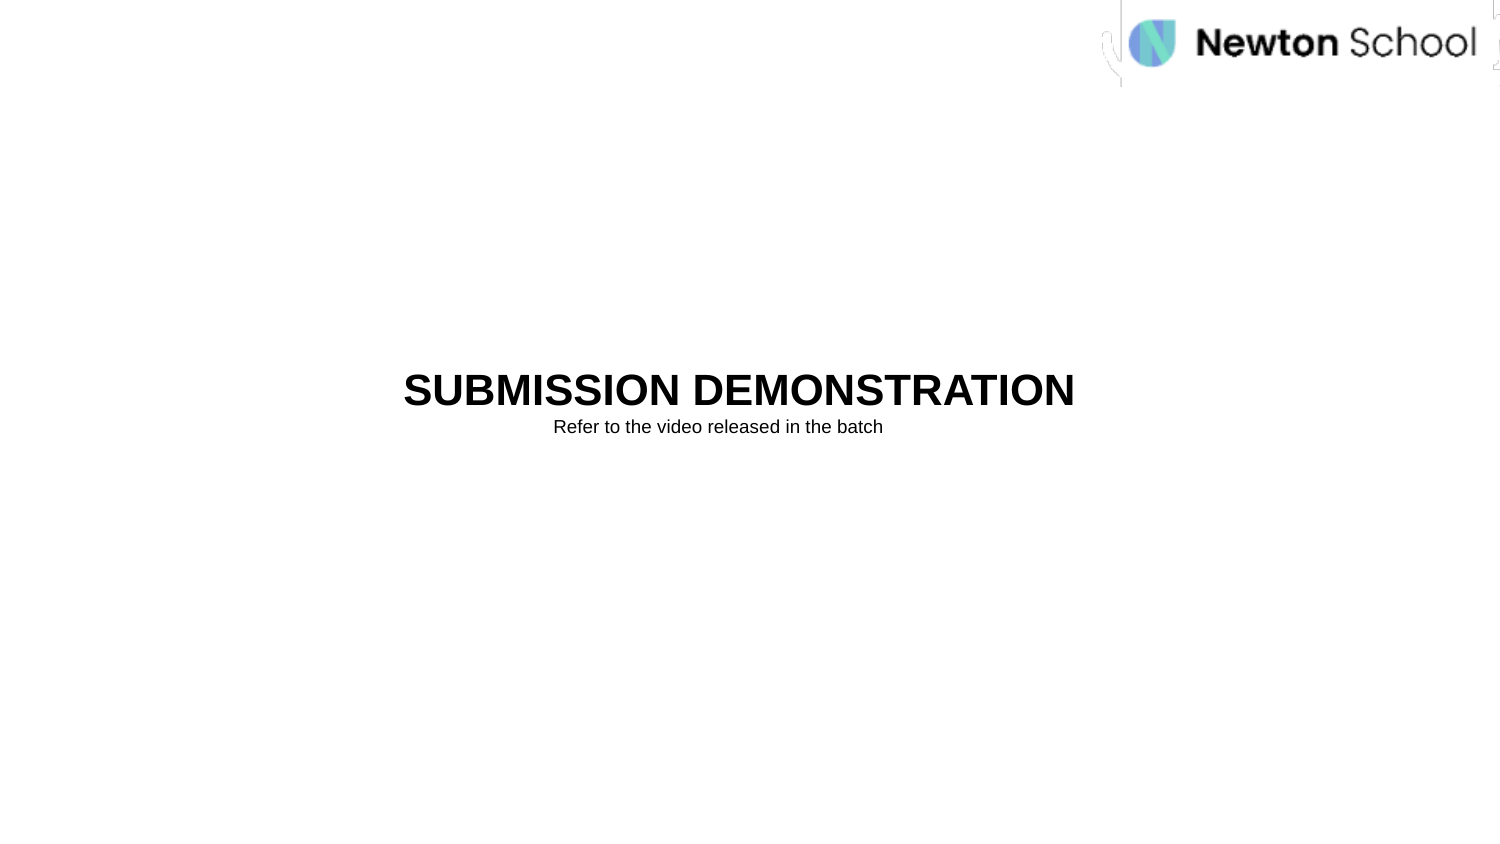

SUBMISSION DEMONSTRATION
Refer to the video released in the batch